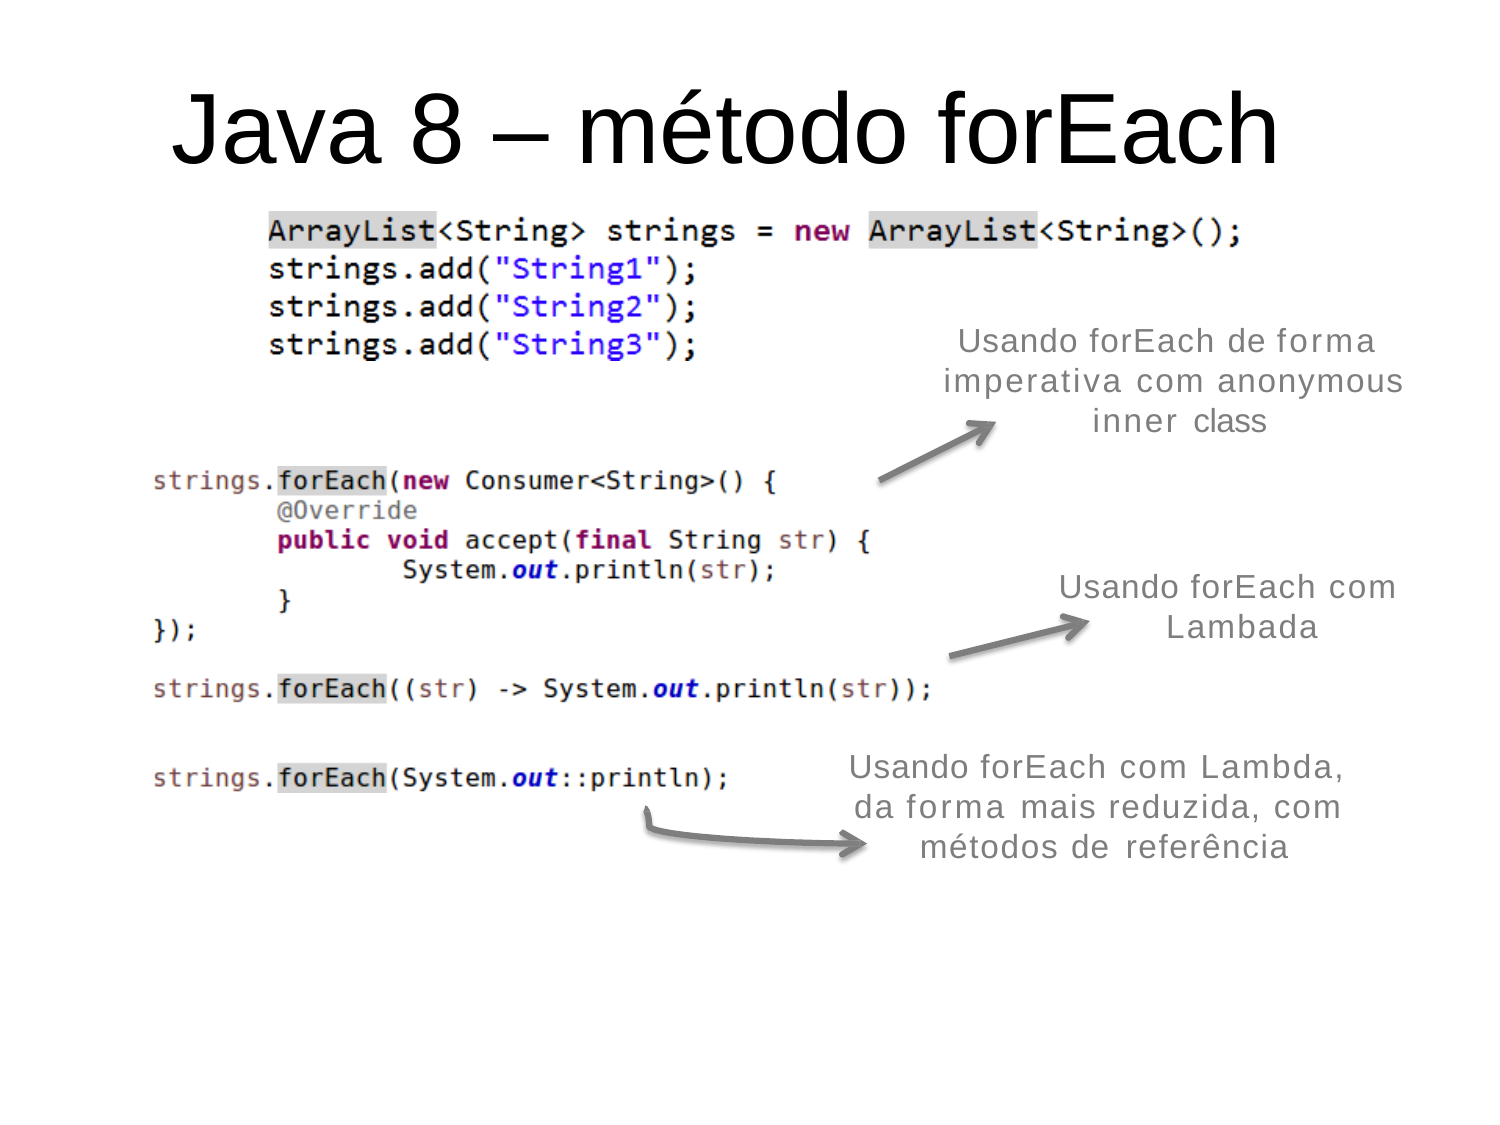

# Java 8 – método forEach

Usando forEach de forma  imperativa com anonymous  inner class

Usando forEach com  Lambada

Usando forEach com Lambda,  da forma mais reduzida, com  métodos de referência